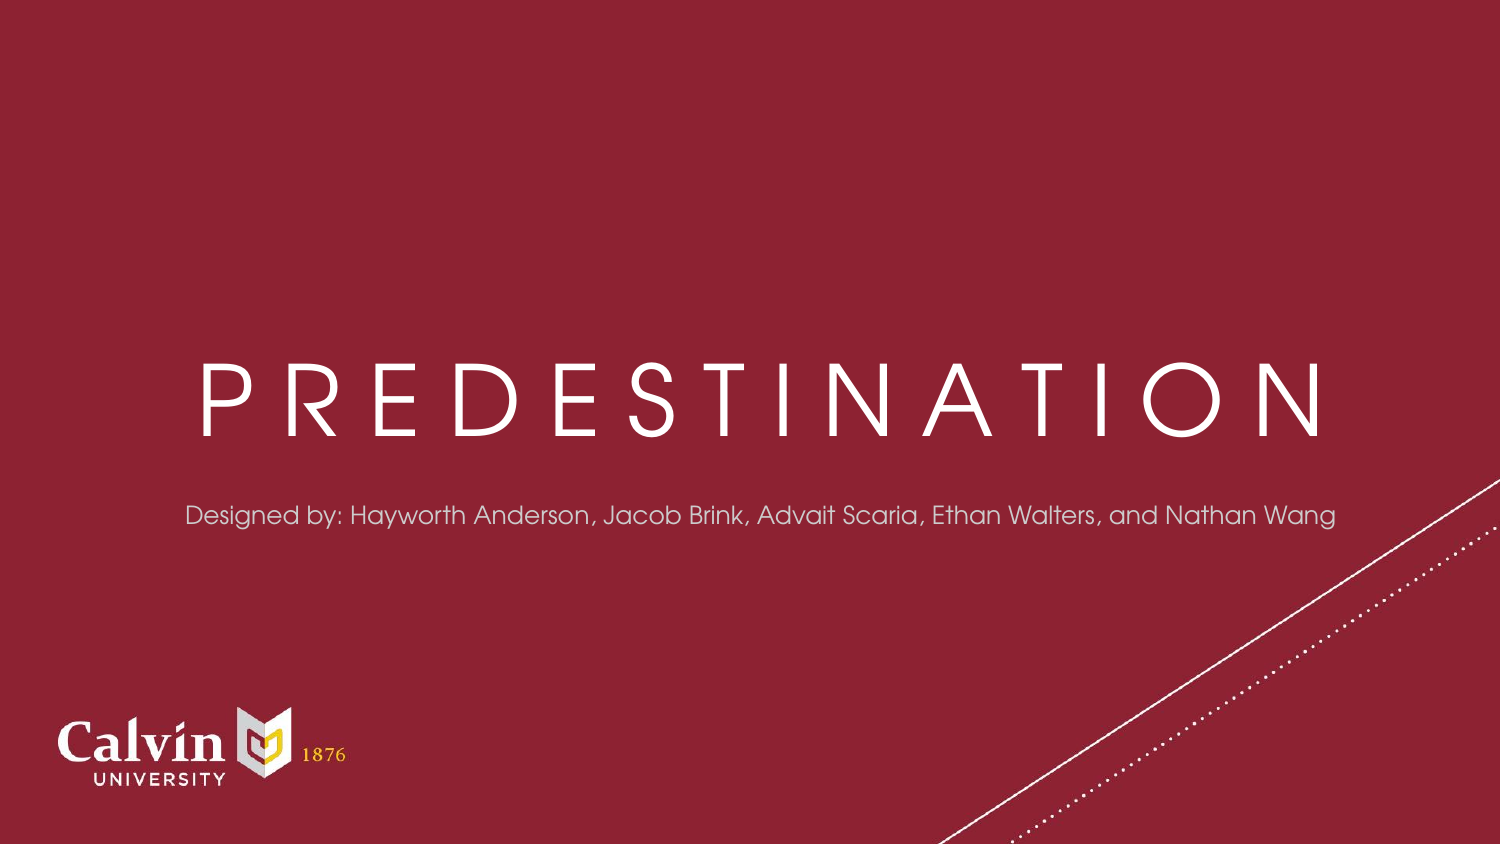

P R E D E S T I N A T I O N
Designed by: Hayworth Anderson, Jacob Brink, Advait Scaria, Ethan Walters, and Nathan Wang